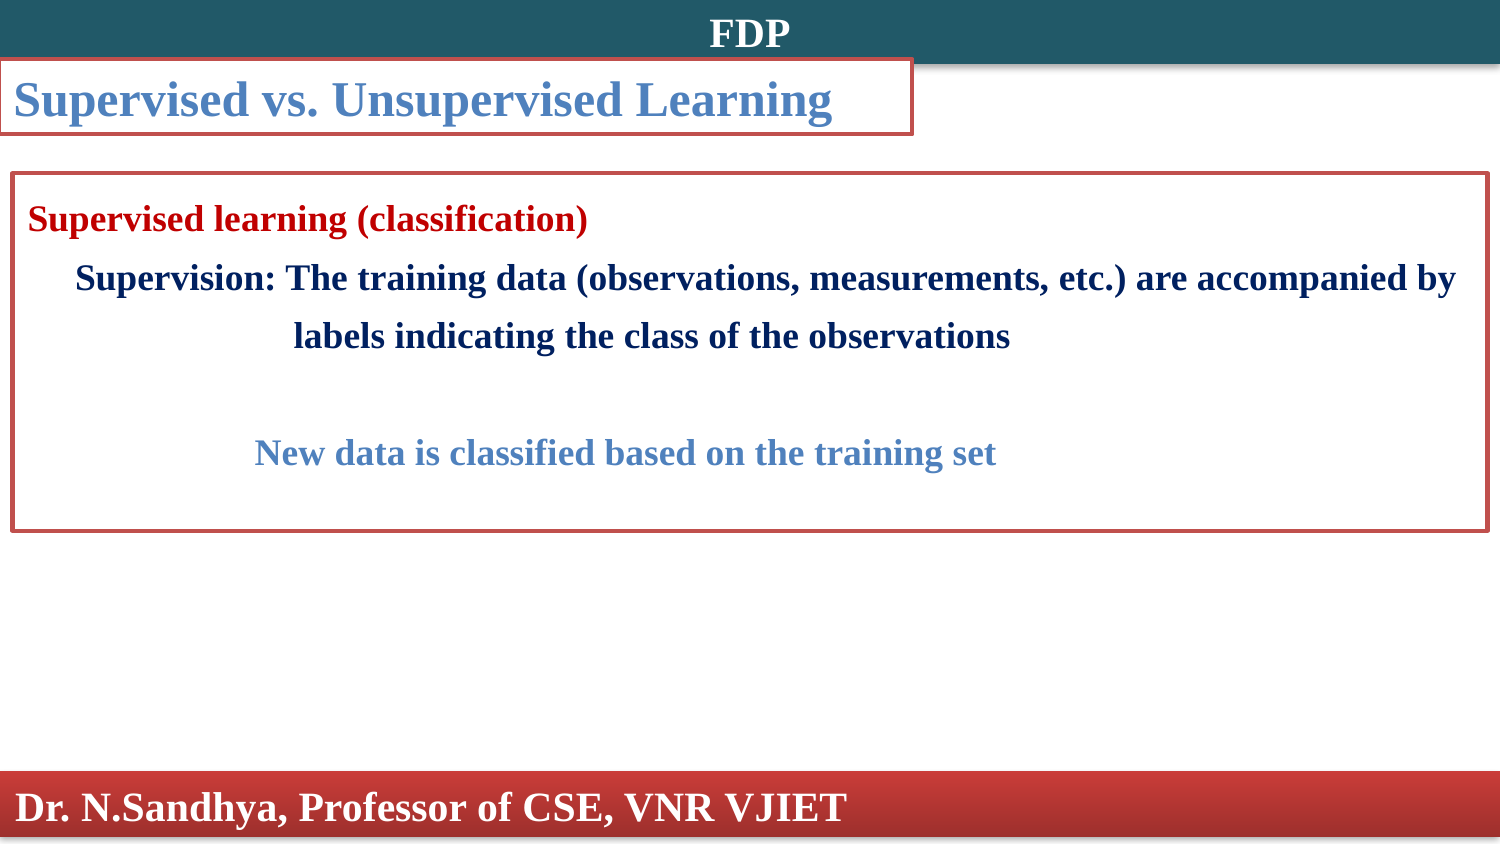

FDP
Supervised vs. Unsupervised Learning
Supervised learning (classification)
     Supervision: The training data (observations, measurements, etc.) are accompanied by
                            labels indicating the class of the observations

                New data is classified based on the training set

Dr. N.Sandhya, Professor of CSE, VNR VJIET